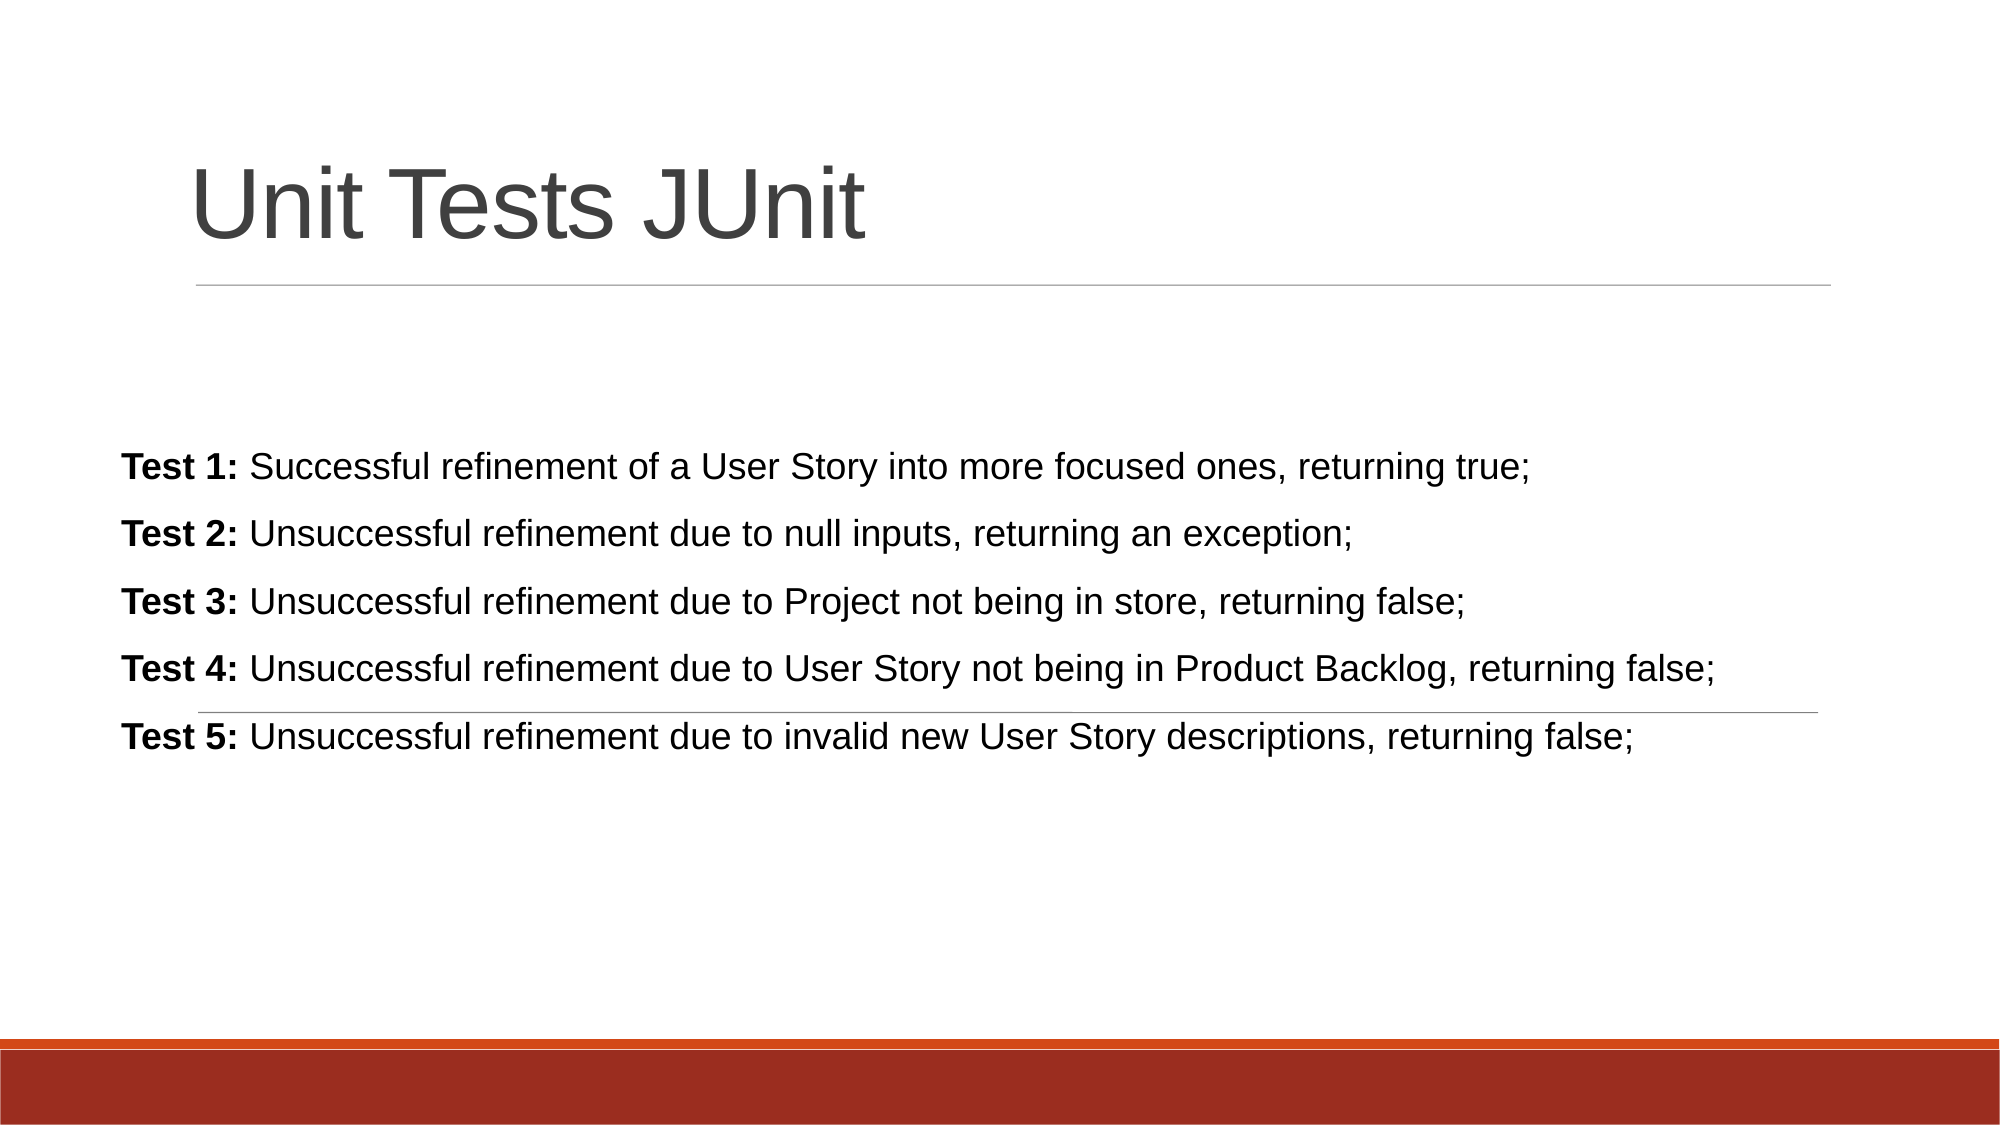

Unit Tests JUnit
Test 1: Successful refinement of a User Story into more focused ones, returning true;
Test 2: Unsuccessful refinement due to null inputs, returning an exception;
Test 3: Unsuccessful refinement due to Project not being in store, returning false;
Test 4: Unsuccessful refinement due to User Story not being in Product Backlog, returning false;
Test 5: Unsuccessful refinement due to invalid new User Story descriptions, returning false;